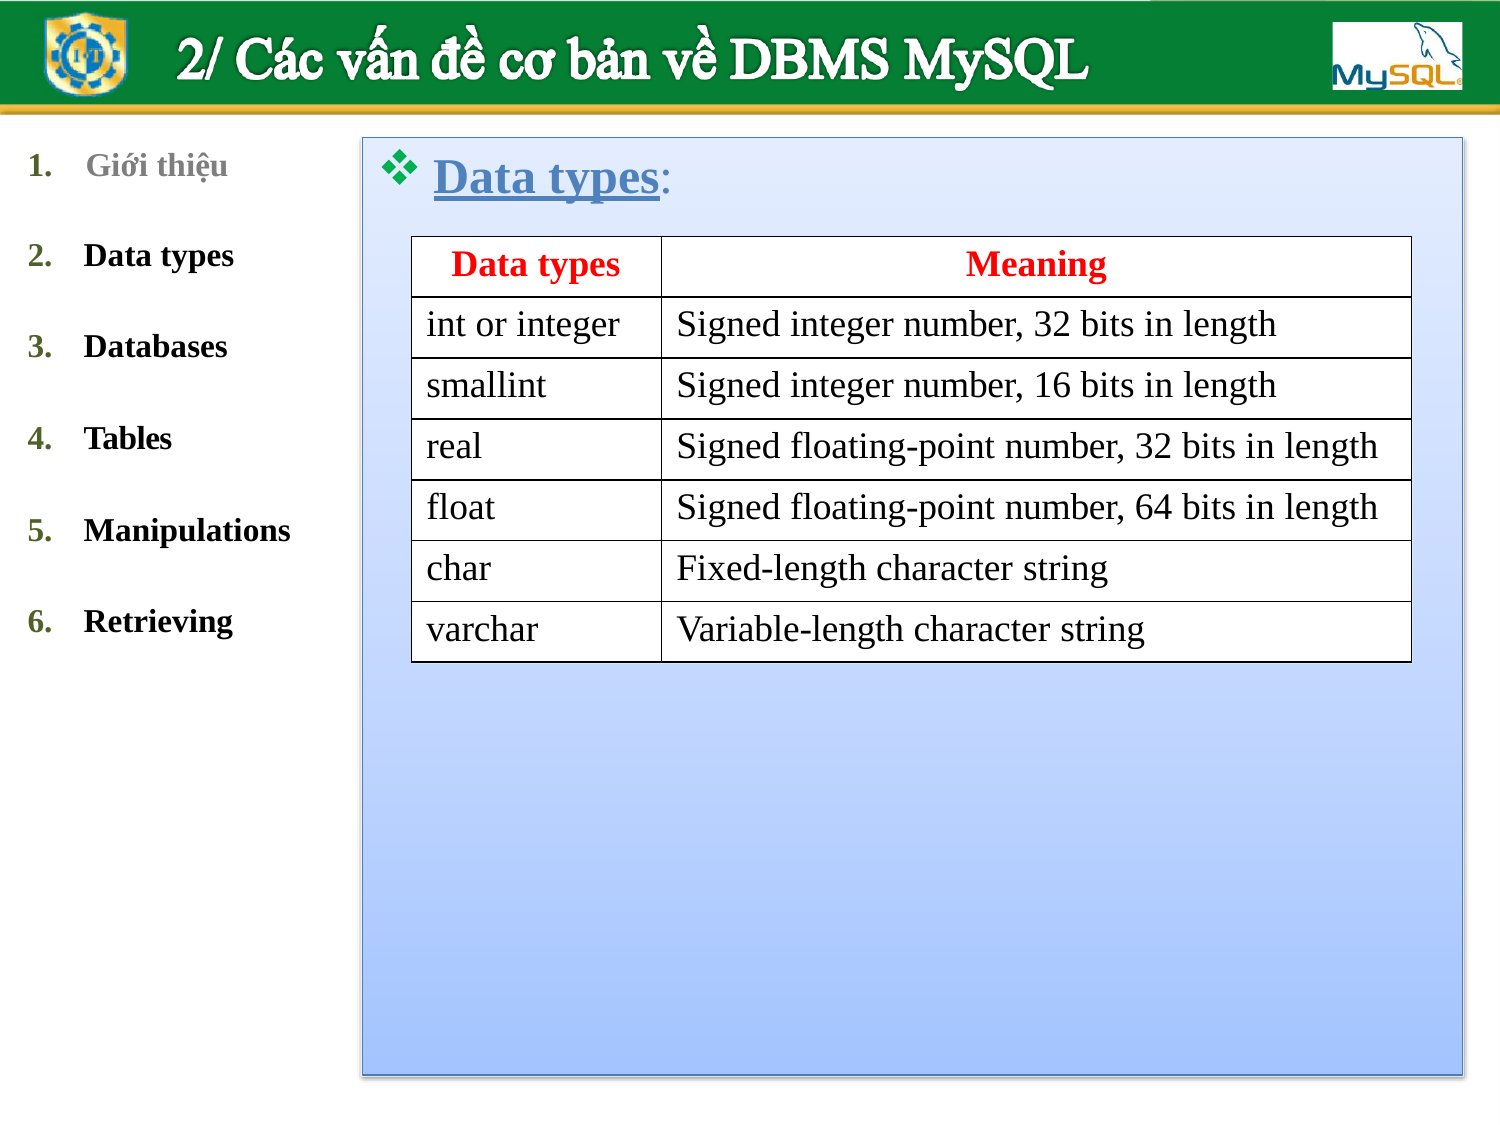

Data types:
1.	Giới thiệu
Data types

Databases

Tables

Manipulations

Retrieving
| Data types | Meaning |
| --- | --- |
| int or integer | Signed integer number, 32 bits in length |
| smallint | Signed integer number, 16 bits in length |
| real | Signed floating-point number, 32 bits in length |
| float | Signed floating-point number, 64 bits in length |
| char | Fixed-length character string |
| varchar | Variable-length character string |